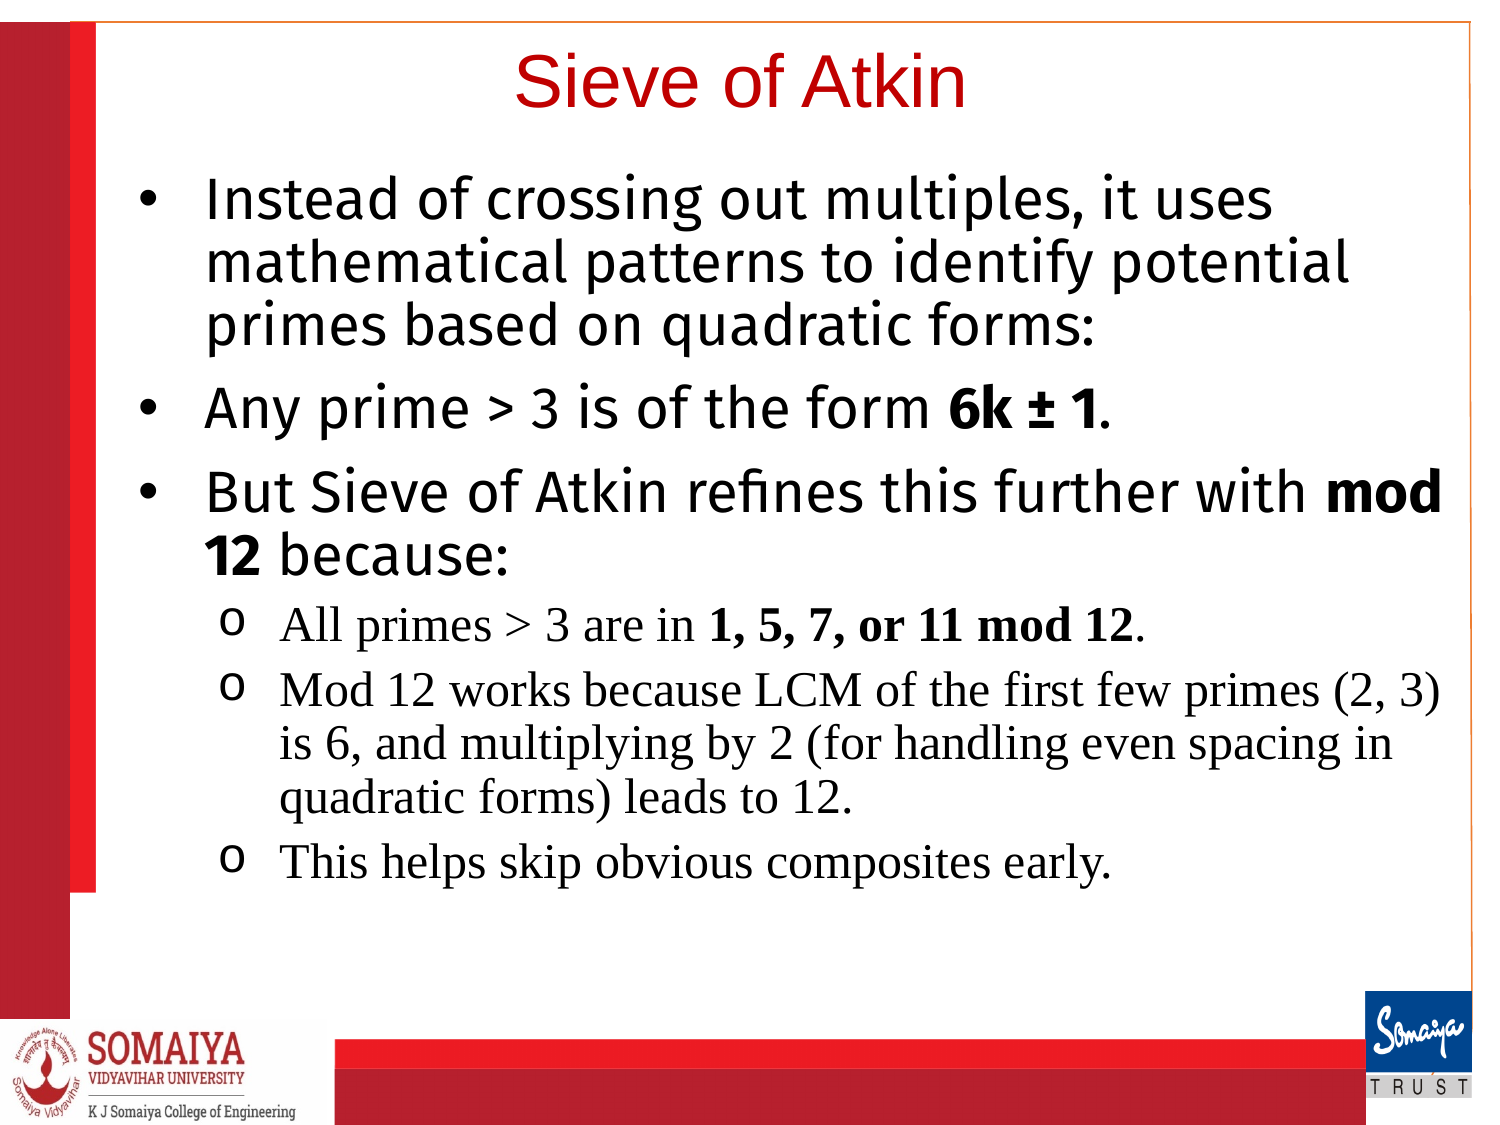

# Sieve of Atkin
Instead of crossing out multiples, it uses mathematical patterns to identify potential primes based on quadratic forms:
Any prime > 3 is of the form 6k ± 1.
But Sieve of Atkin refines this further with mod 12 because:
All primes > 3 are in 1, 5, 7, or 11 mod 12.
Mod 12 works because LCM of the first few primes (2, 3) is 6, and multiplying by 2 (for handling even spacing in quadratic forms) leads to 12.
This helps skip obvious composites early.